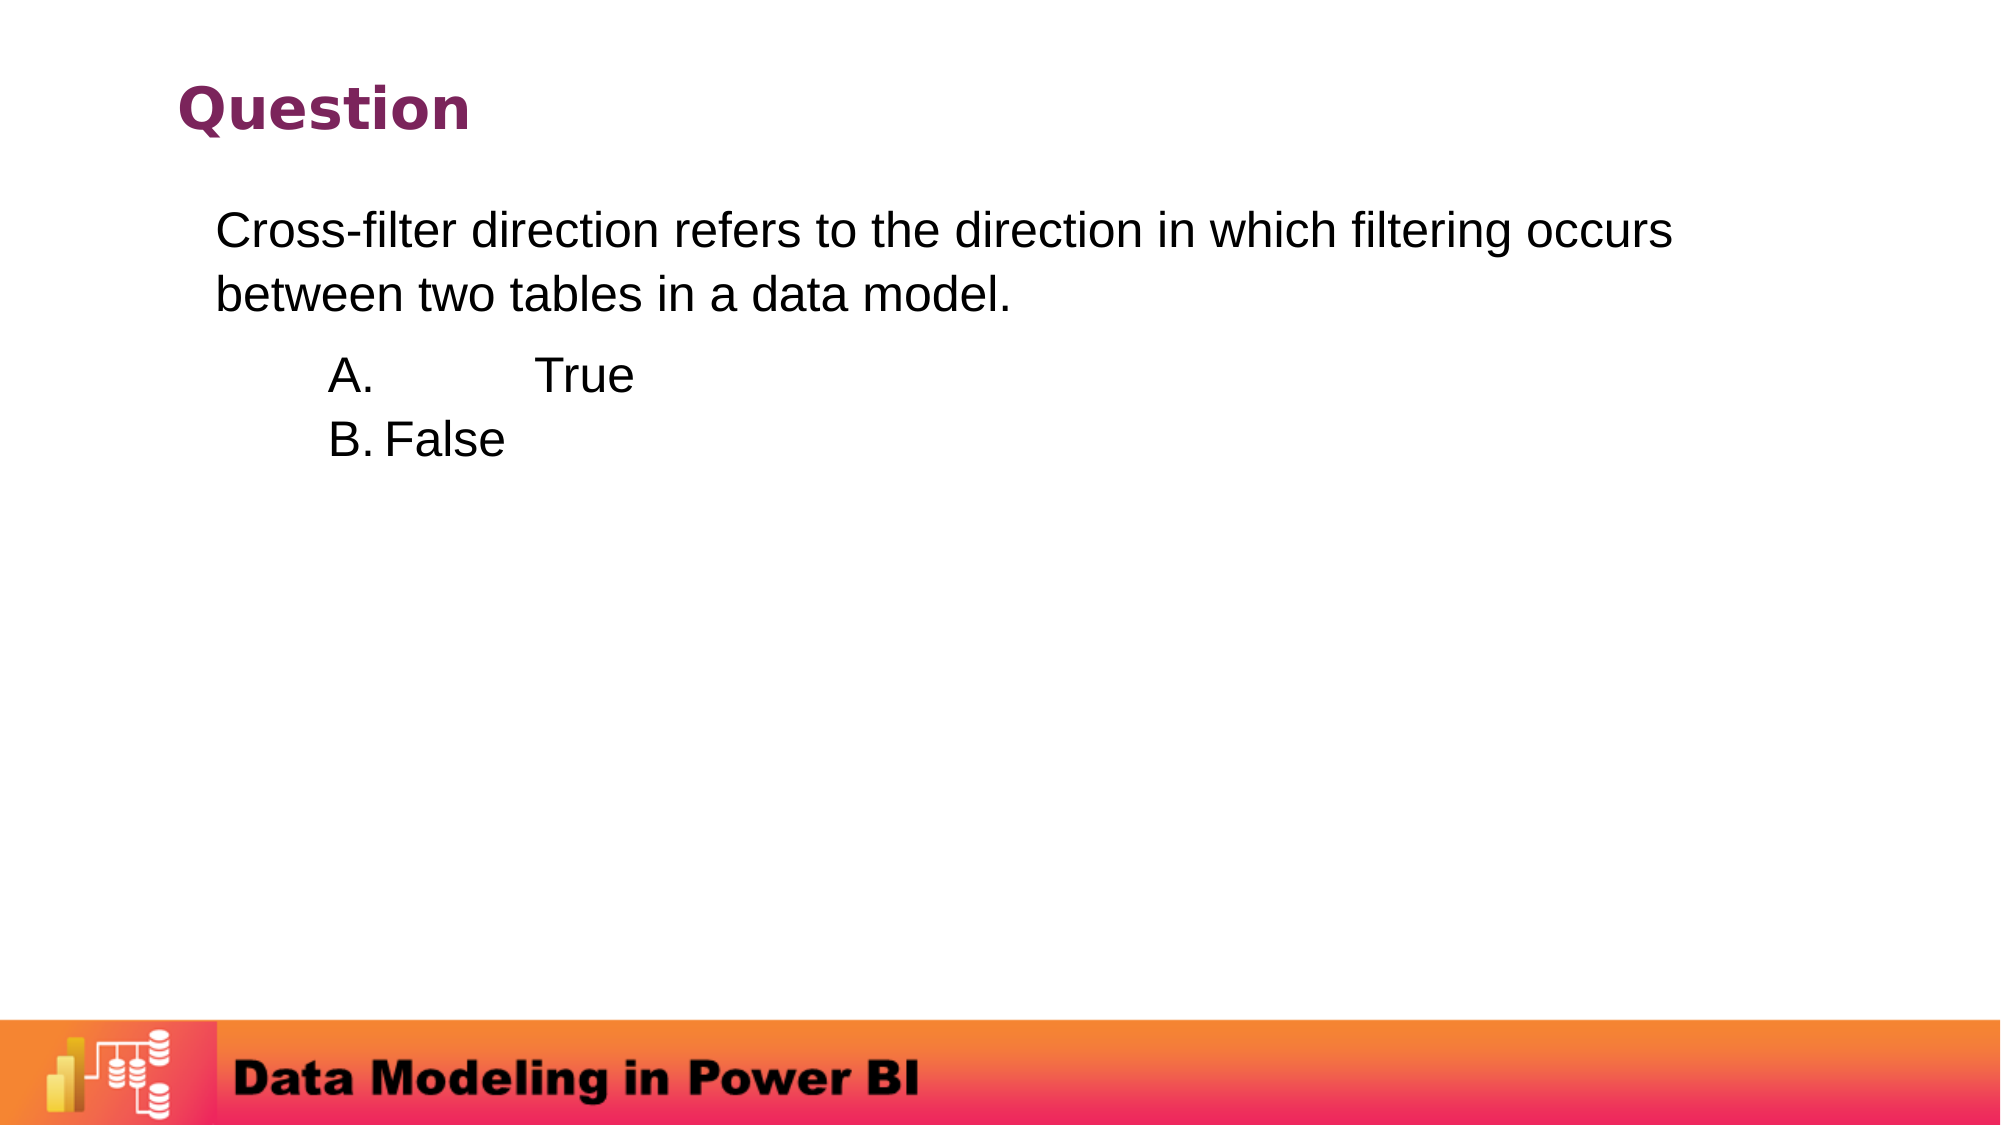

Question
Cross-filter direction refers to the direction in which filtering occurs between two tables in a data model.
	True
False